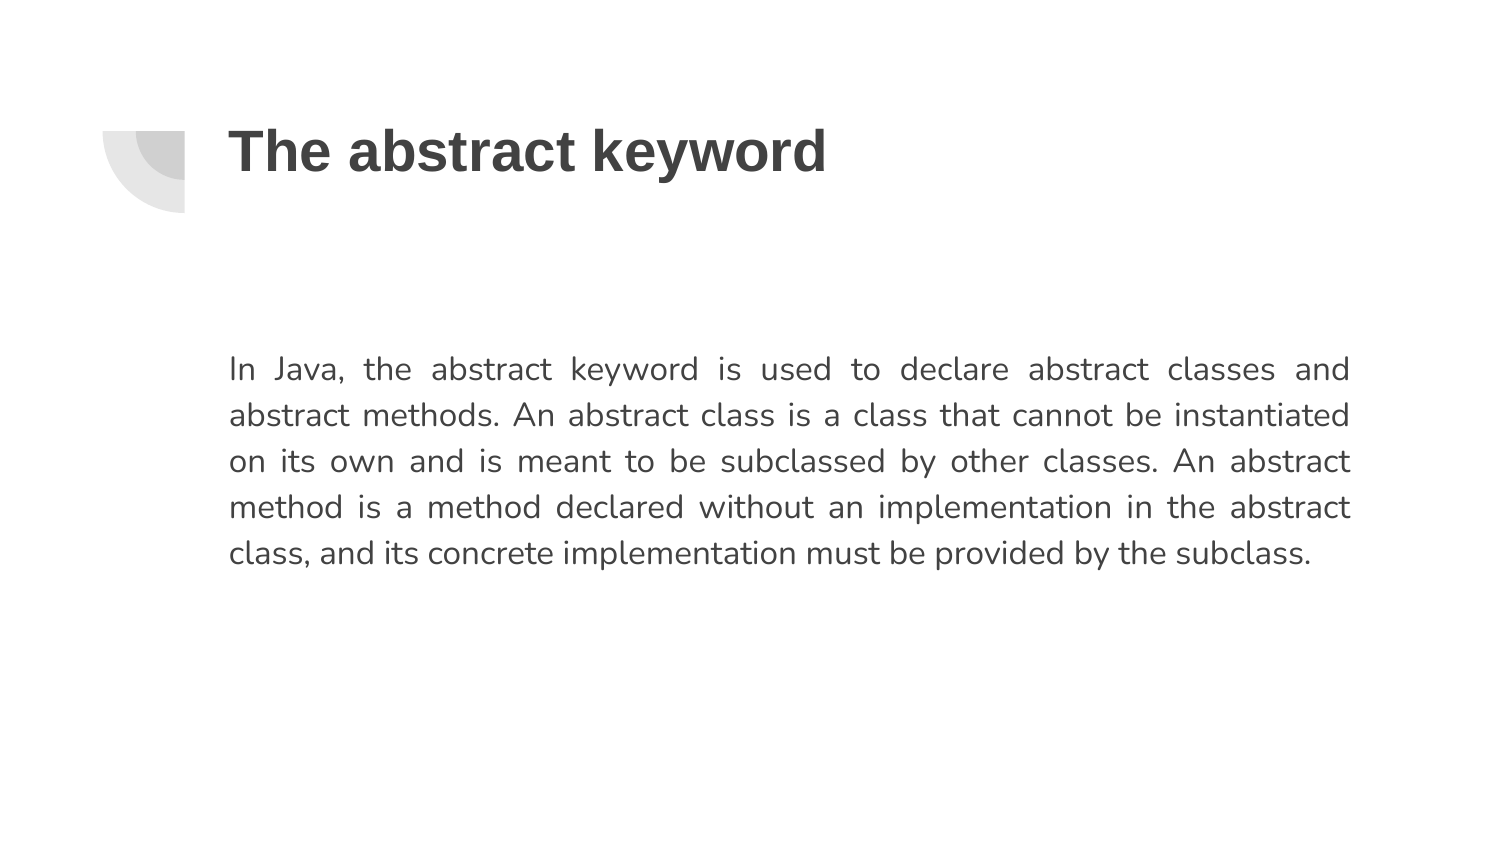

# The abstract keyword
In Java, the abstract keyword is used to declare abstract classes and abstract methods. An abstract class is a class that cannot be instantiated on its own and is meant to be subclassed by other classes. An abstract method is a method declared without an implementation in the abstract class, and its concrete implementation must be provided by the subclass.